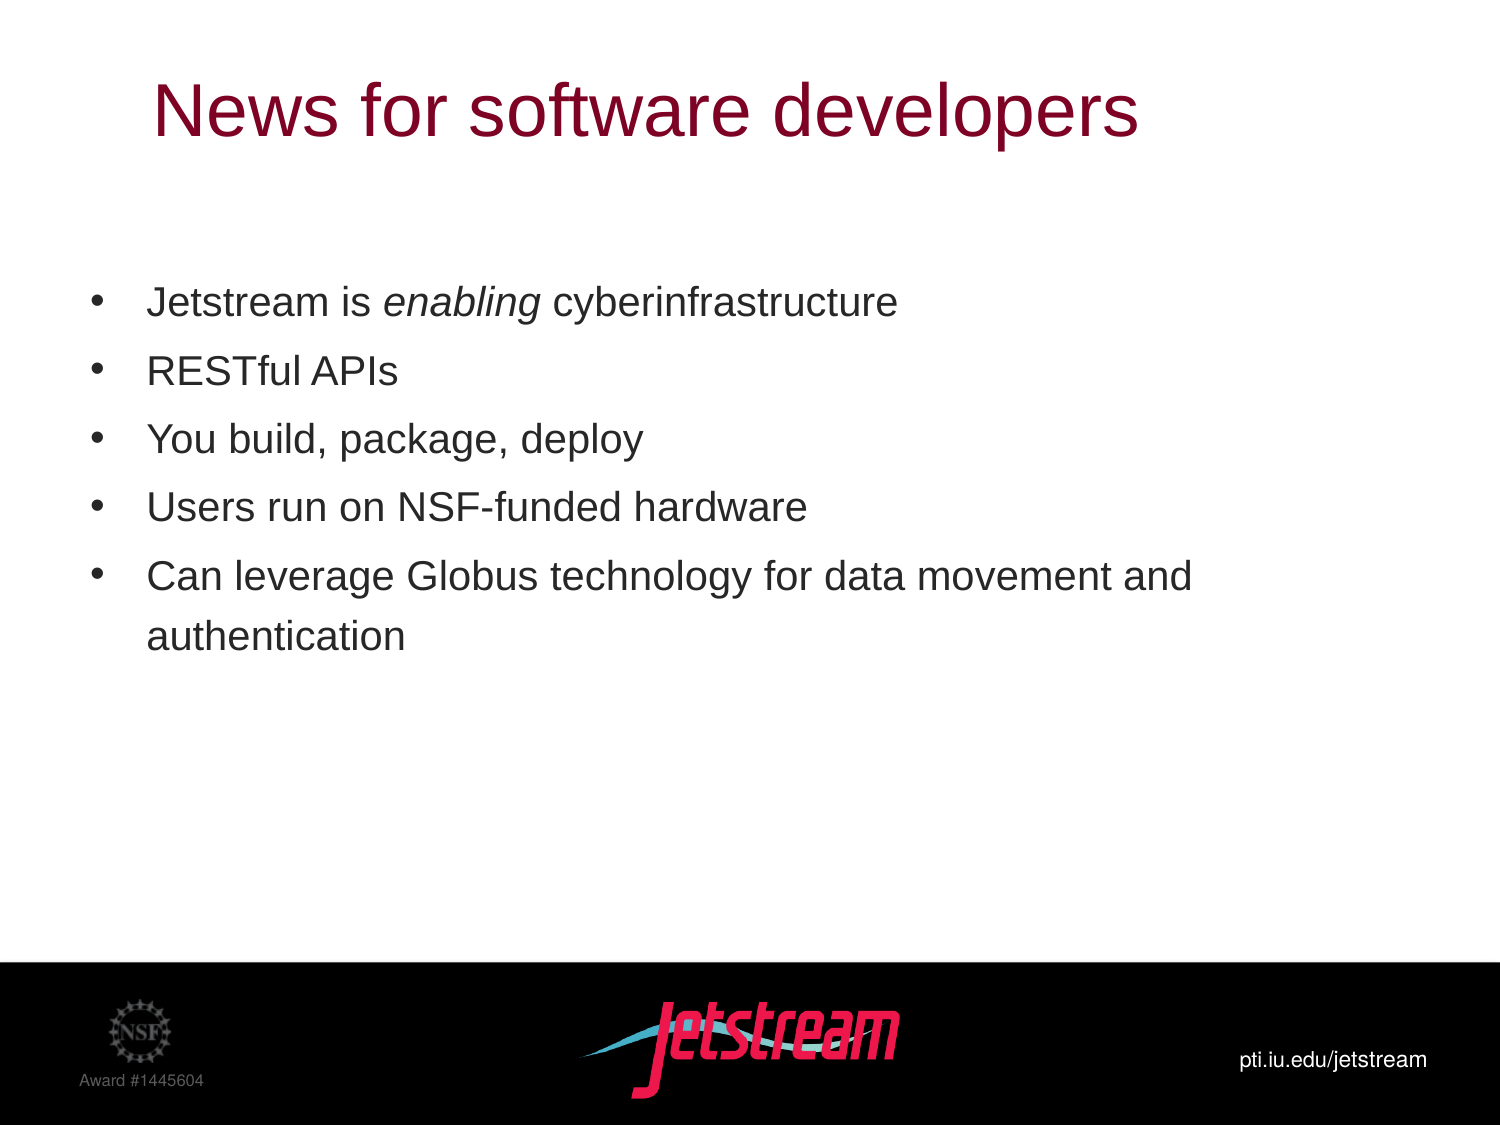

# News for software developers
Jetstream is enabling cyberinfrastructure
RESTful APIs
You build, package, deploy
Users run on NSF-funded hardware
Can leverage Globus technology for data movement and authentication